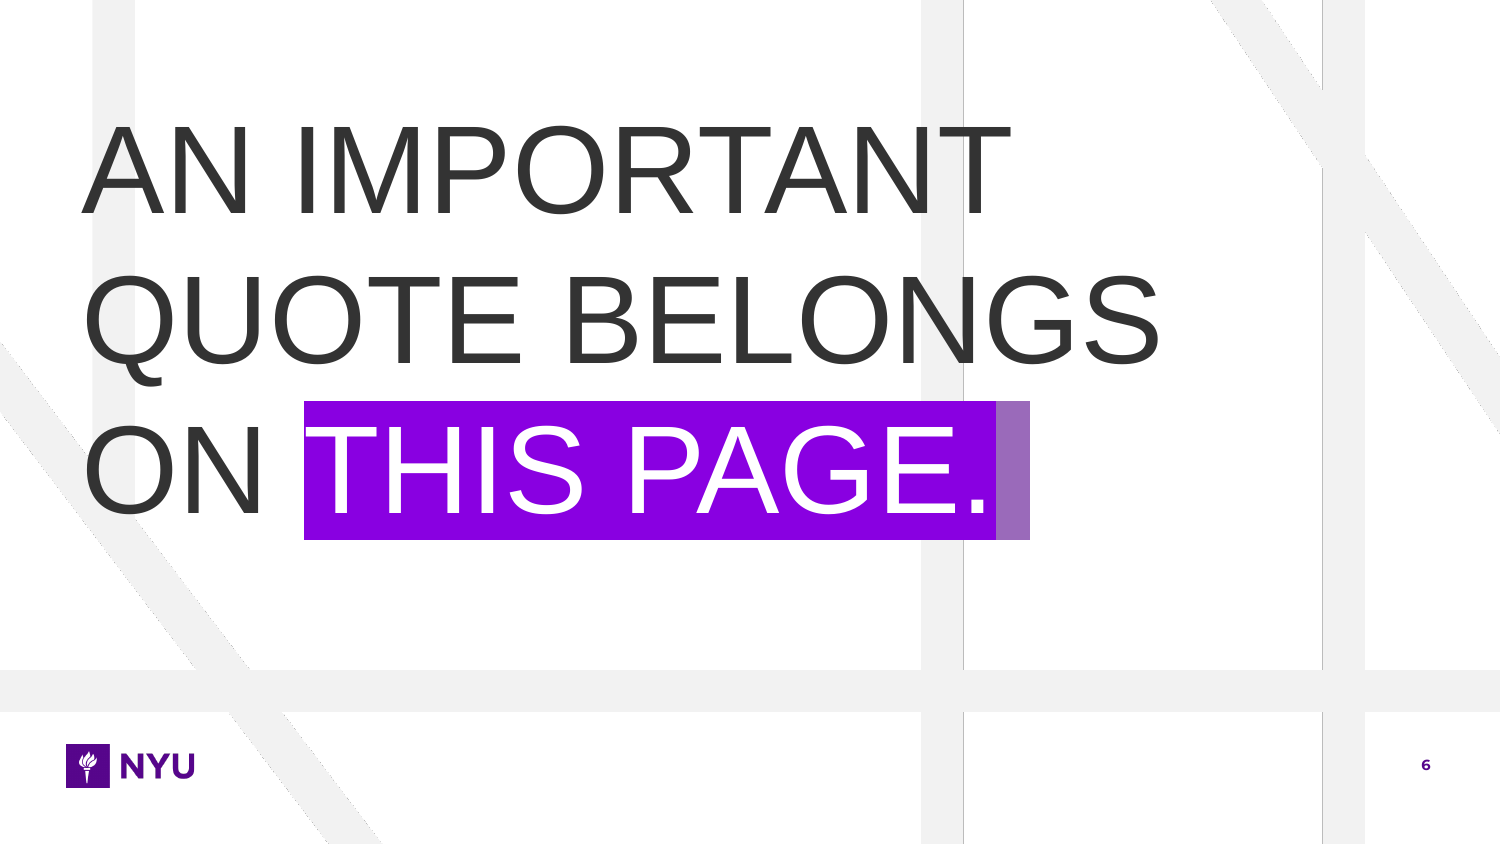

# AN IMPORTANT
QUOTE BELONGS
ON THIS PAGE.